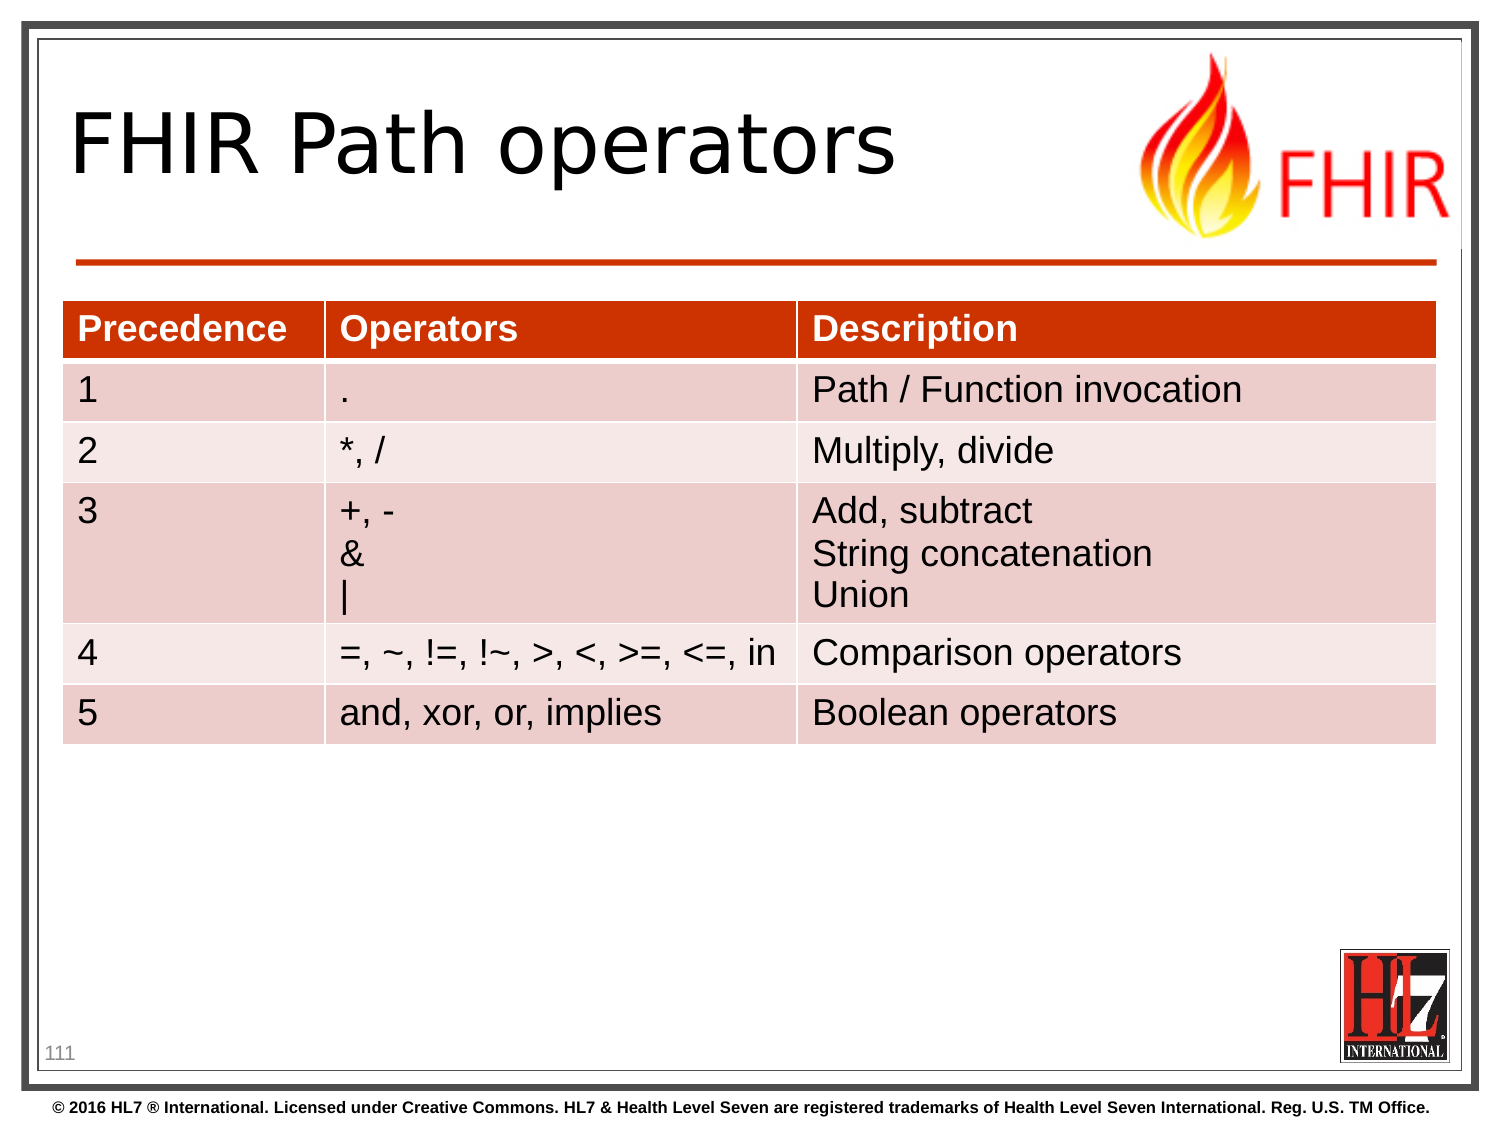

# FHIR Path operators
| Precedence | Operators | Description |
| --- | --- | --- |
| 1 | . | Path / Function invocation |
| 2 | \*, / | Multiply, divide |
| 3 | +, - & | | Add, subtract String concatenation Union |
| 4 | =, ~, !=, !~, >, <, >=, <=, in | Comparison operators |
| 5 | and, xor, or, implies | Boolean operators |
111